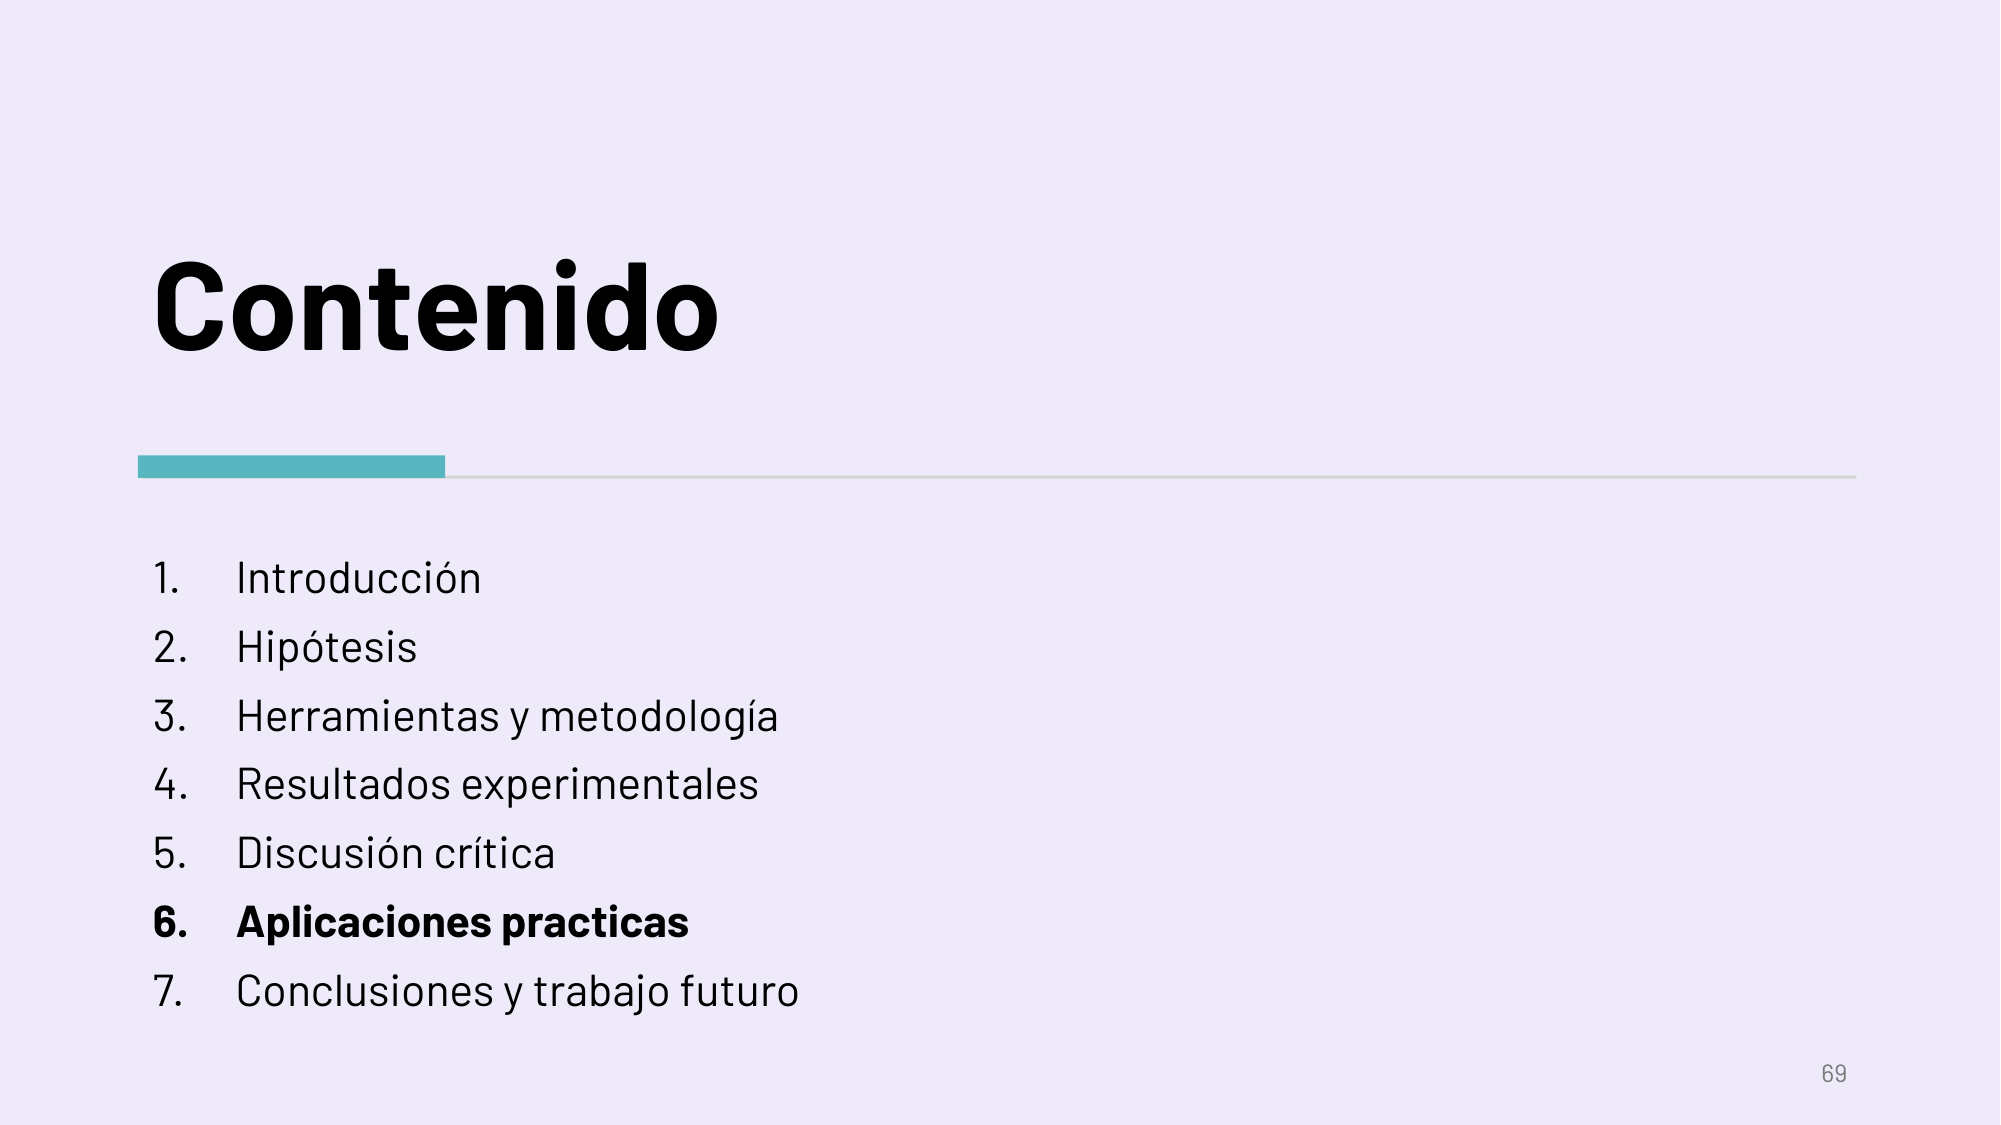

# Contenido

Introducción
Hipótesis
Herramientas y metodología
Resultados experimentales
Discusión crítica
Aplicaciones practicas
Conclusiones y trabajo futuro
69